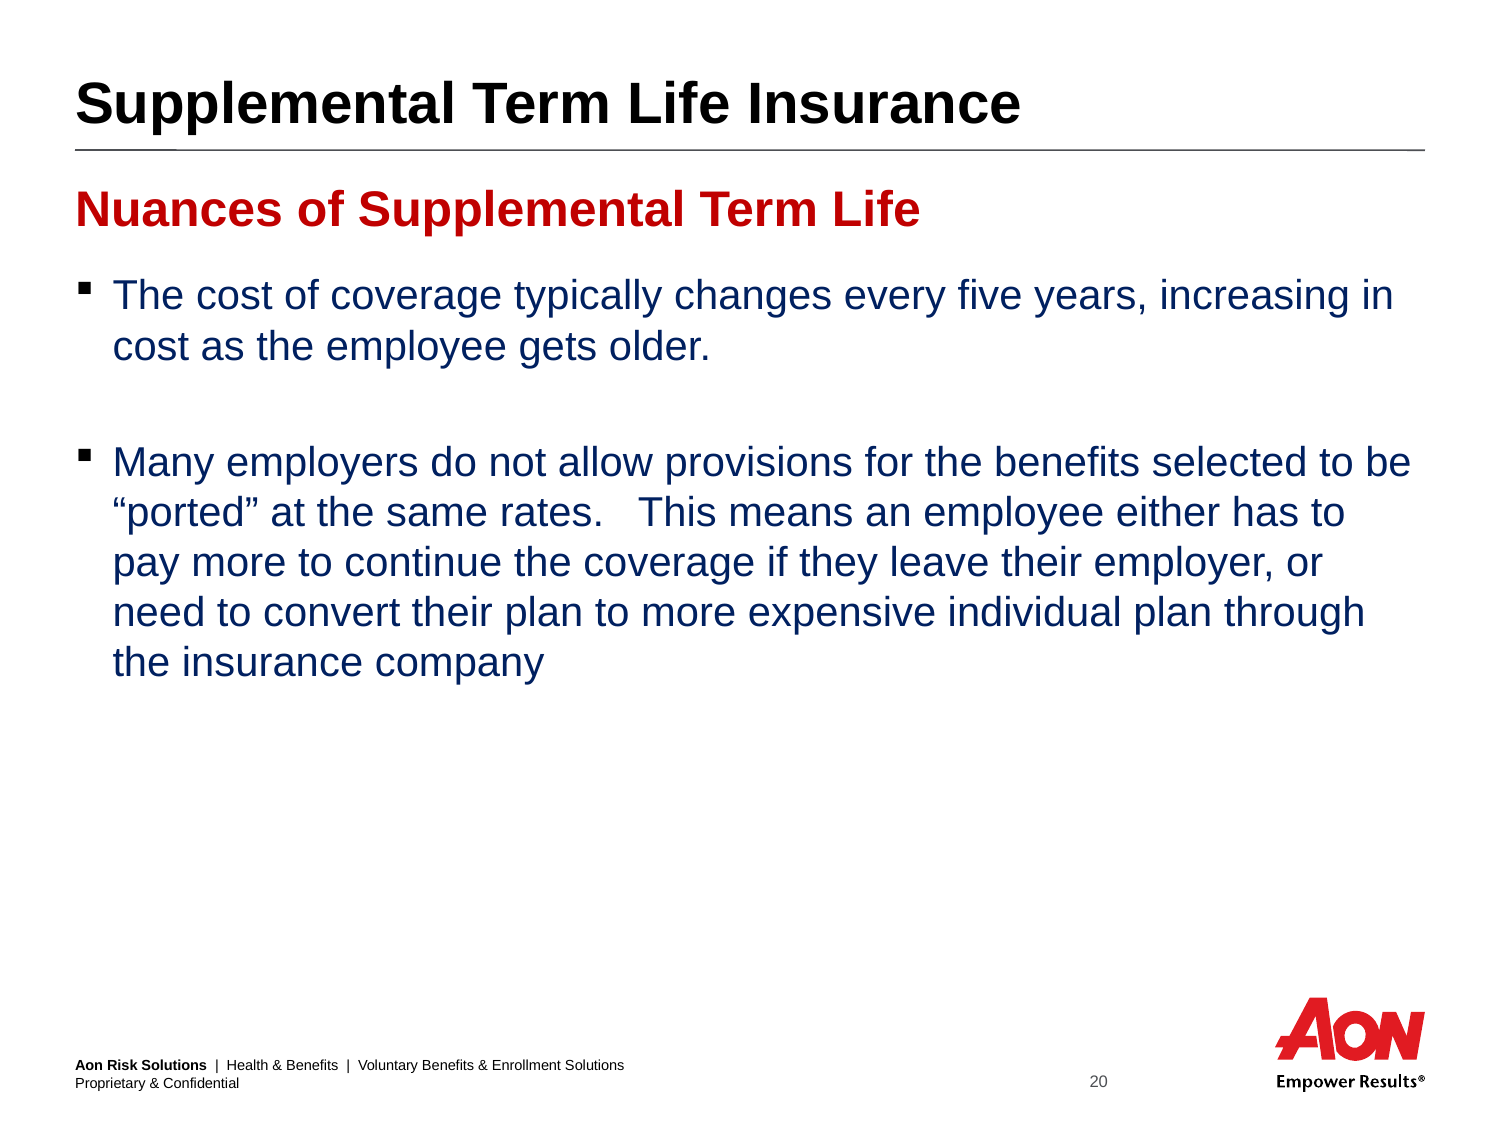

# Supplemental Term Life Insurance
Nuances of Supplemental Term Life

The cost of coverage typically changes every five years, increasing in cost as the employee gets older.

Many employers do not allow provisions for the benefits selected to be “ported” at the same rates.   This means an employee either has to pay more to continue the coverage if they leave their employer, or need to convert their plan to more expensive individual plan through the insurance company